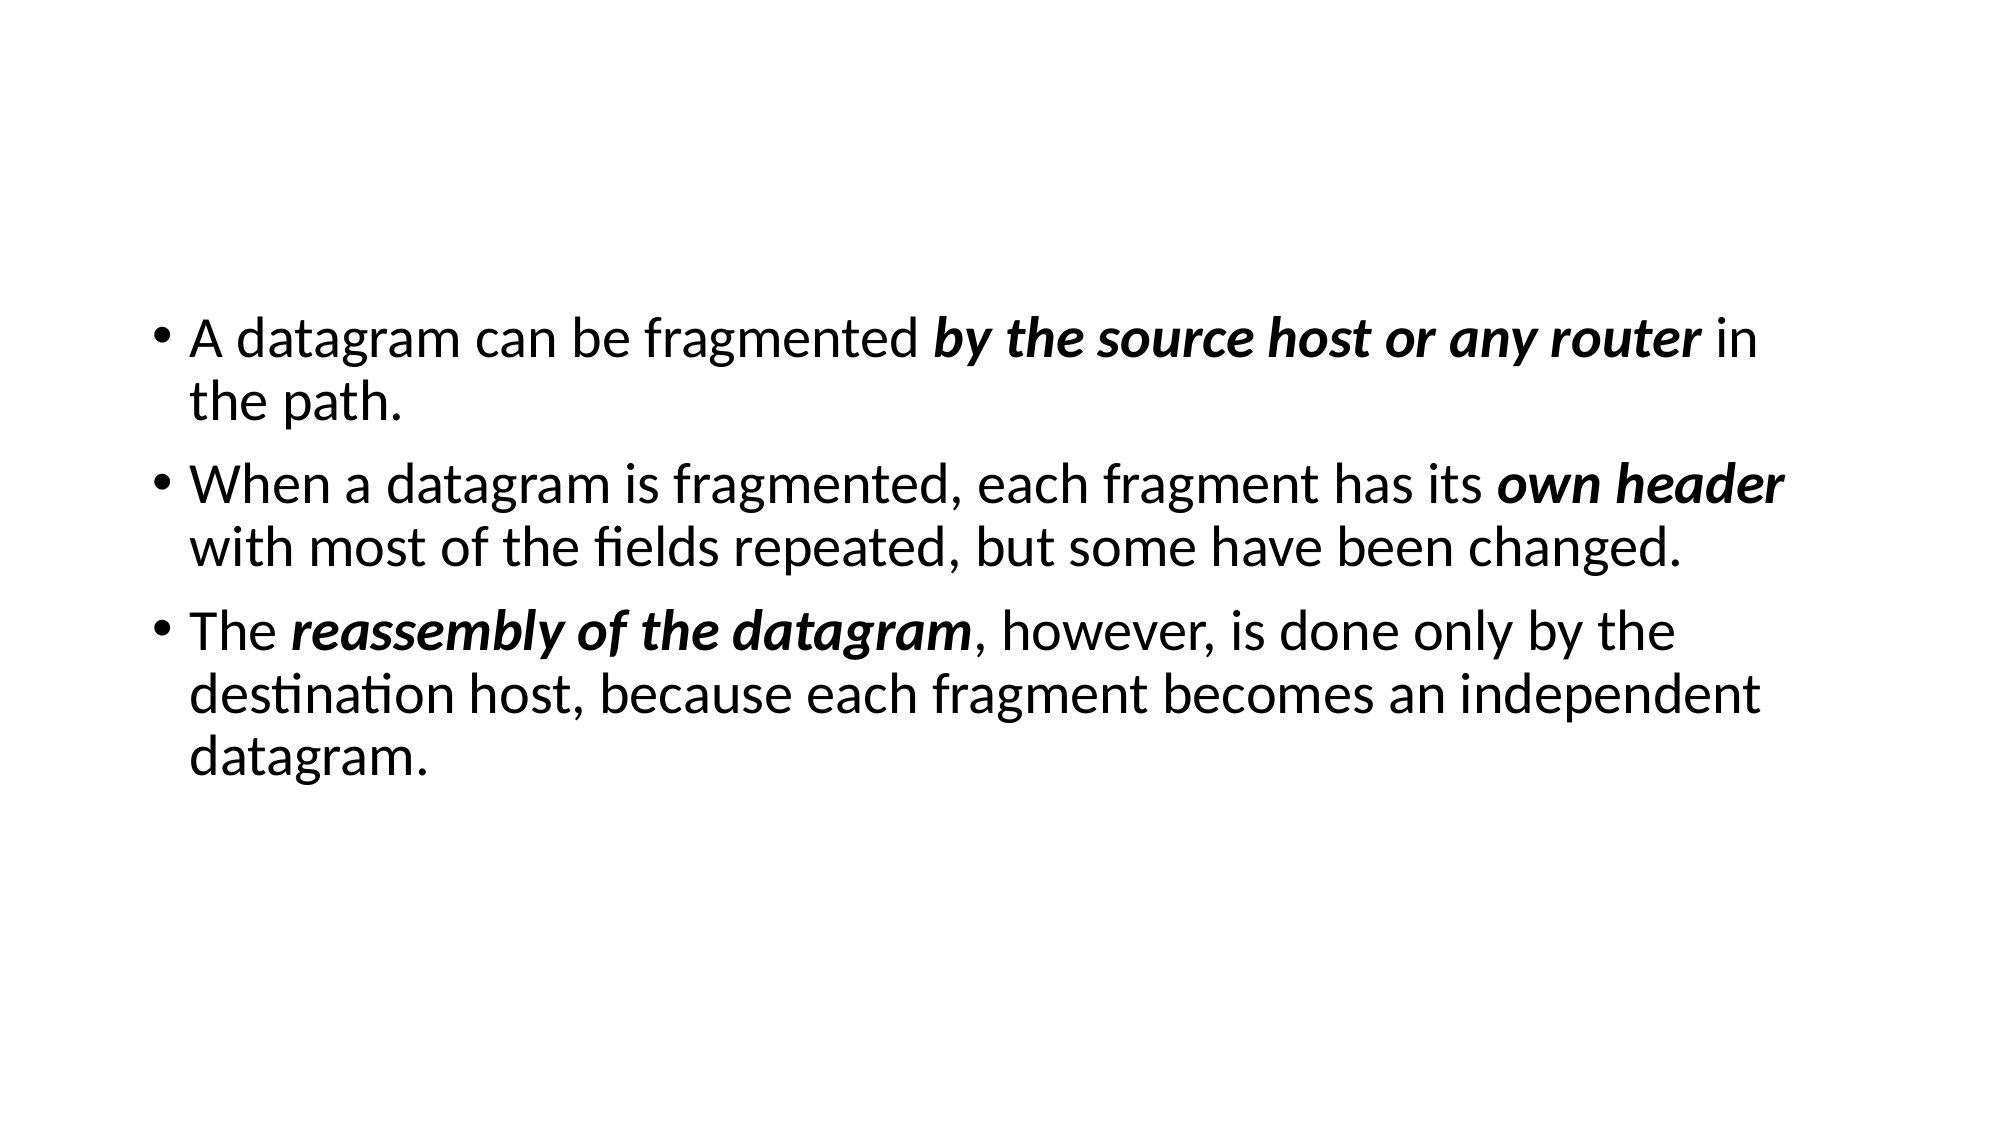

A datagram can be fragmented by the source host or any router in the path.
When a datagram is fragmented, each fragment has its own header with most of the fields repeated, but some have been changed.
The reassembly of the datagram, however, is done only by the destination host, because each fragment becomes an independent datagram.